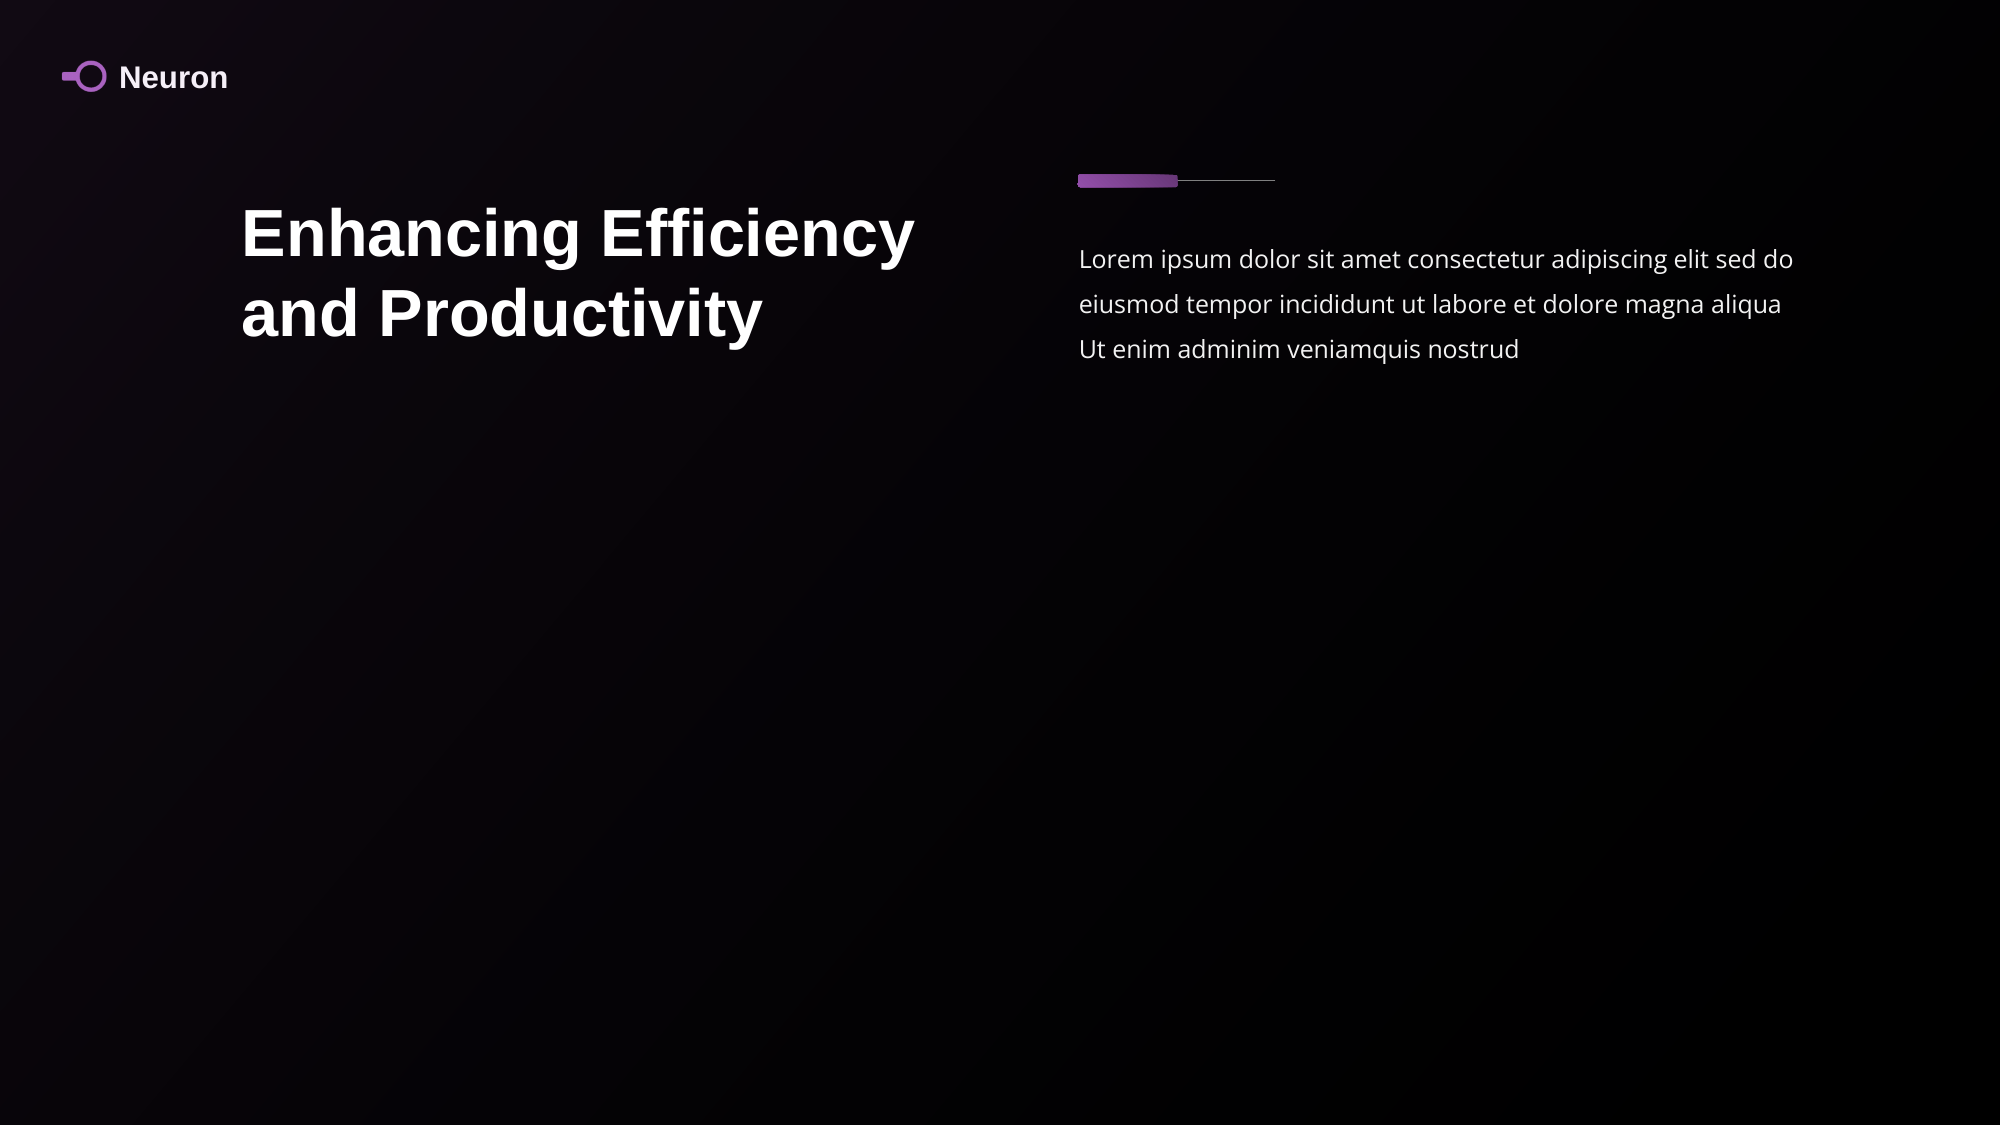

Enhancing Efficiency and Productivity
Lorem ipsum dolor sit amet consectetur adipiscing elit sed do eiusmod tempor incididunt ut labore et dolore magna aliqua Ut enim adminim veniamquis nostrud